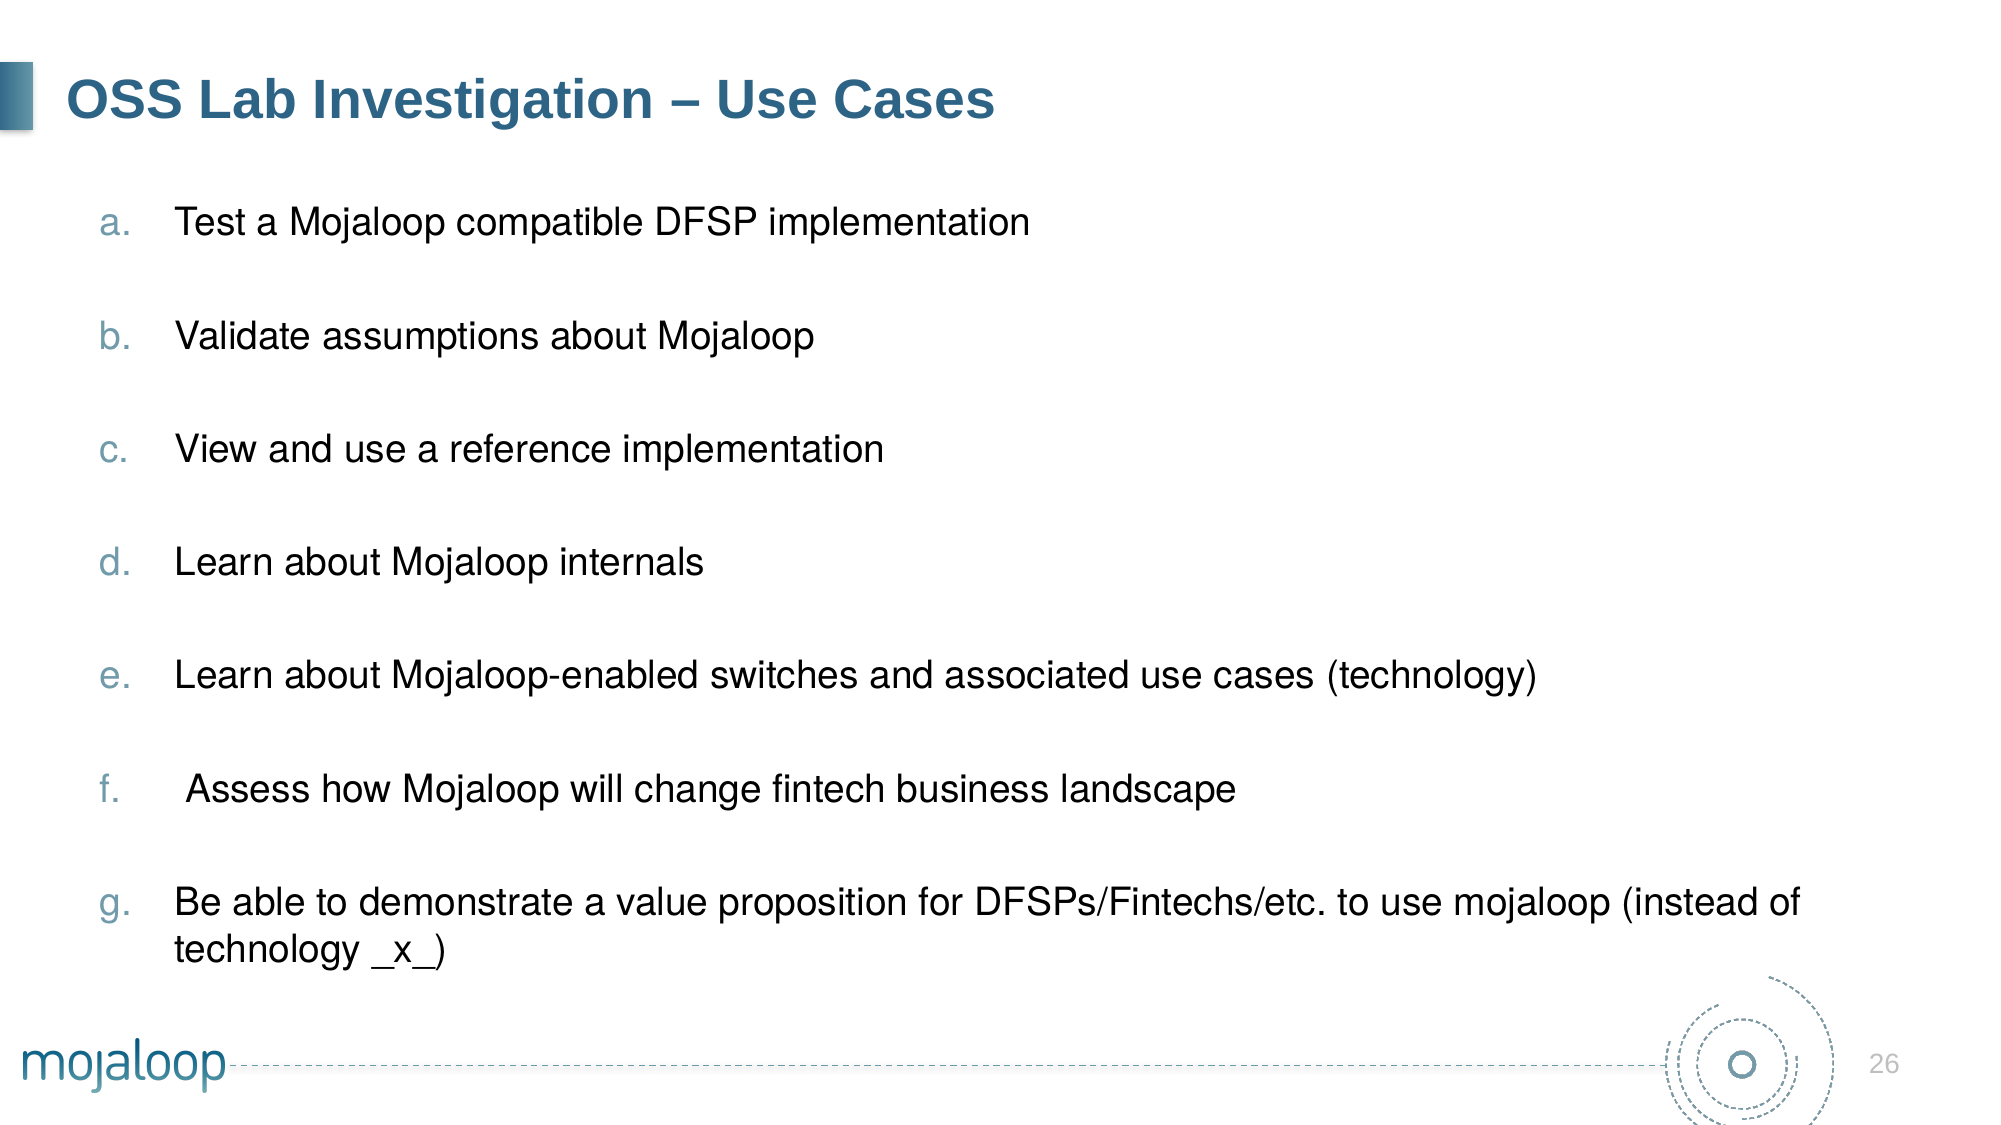

# OSS Lab Investigation – Use Cases
Test a Mojaloop compatible DFSP implementation
Validate assumptions about Mojaloop
View and use a reference implementation
Learn about Mojaloop internals
Learn about Mojaloop-enabled switches and associated use cases (technology)
 Assess how Mojaloop will change fintech business landscape
Be able to demonstrate a value proposition for DFSPs/Fintechs/etc. to use mojaloop (instead of technology _x_)
26